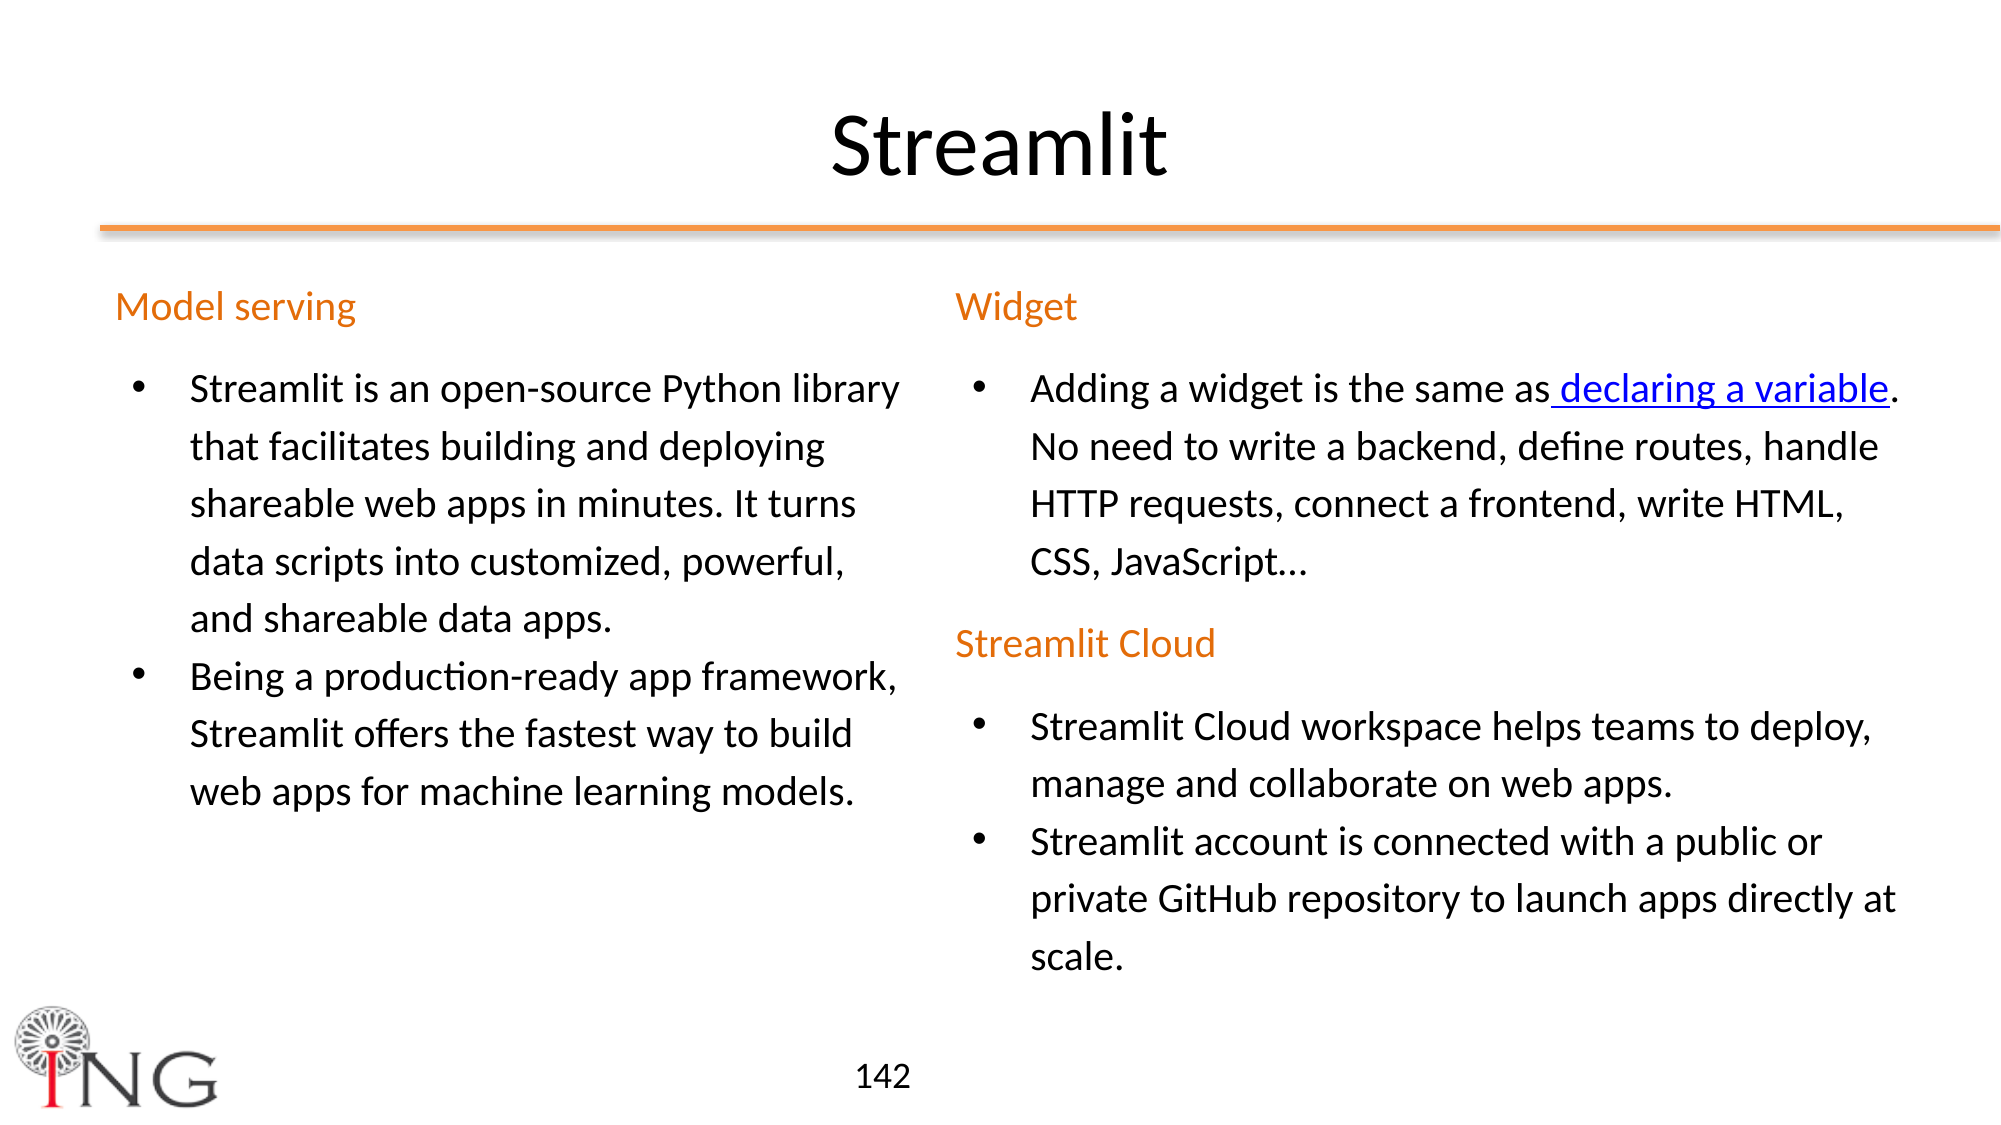

Streamlit
Model serving
Streamlit is an open-source Python library that facilitates building and deploying shareable web apps in minutes. It turns data scripts into customized, powerful, and shareable data apps.
Being a production-ready app framework, Streamlit offers the fastest way to build web apps for machine learning models.
Widget
Adding a widget is the same as declaring a variable. No need to write a backend, define routes, handle HTTP requests, connect a frontend, write HTML, CSS, JavaScript…
Streamlit Cloud
Streamlit Cloud workspace helps teams to deploy, manage and collaborate on web apps.
Streamlit account is connected with a public or private GitHub repository to launch apps directly at scale.
142